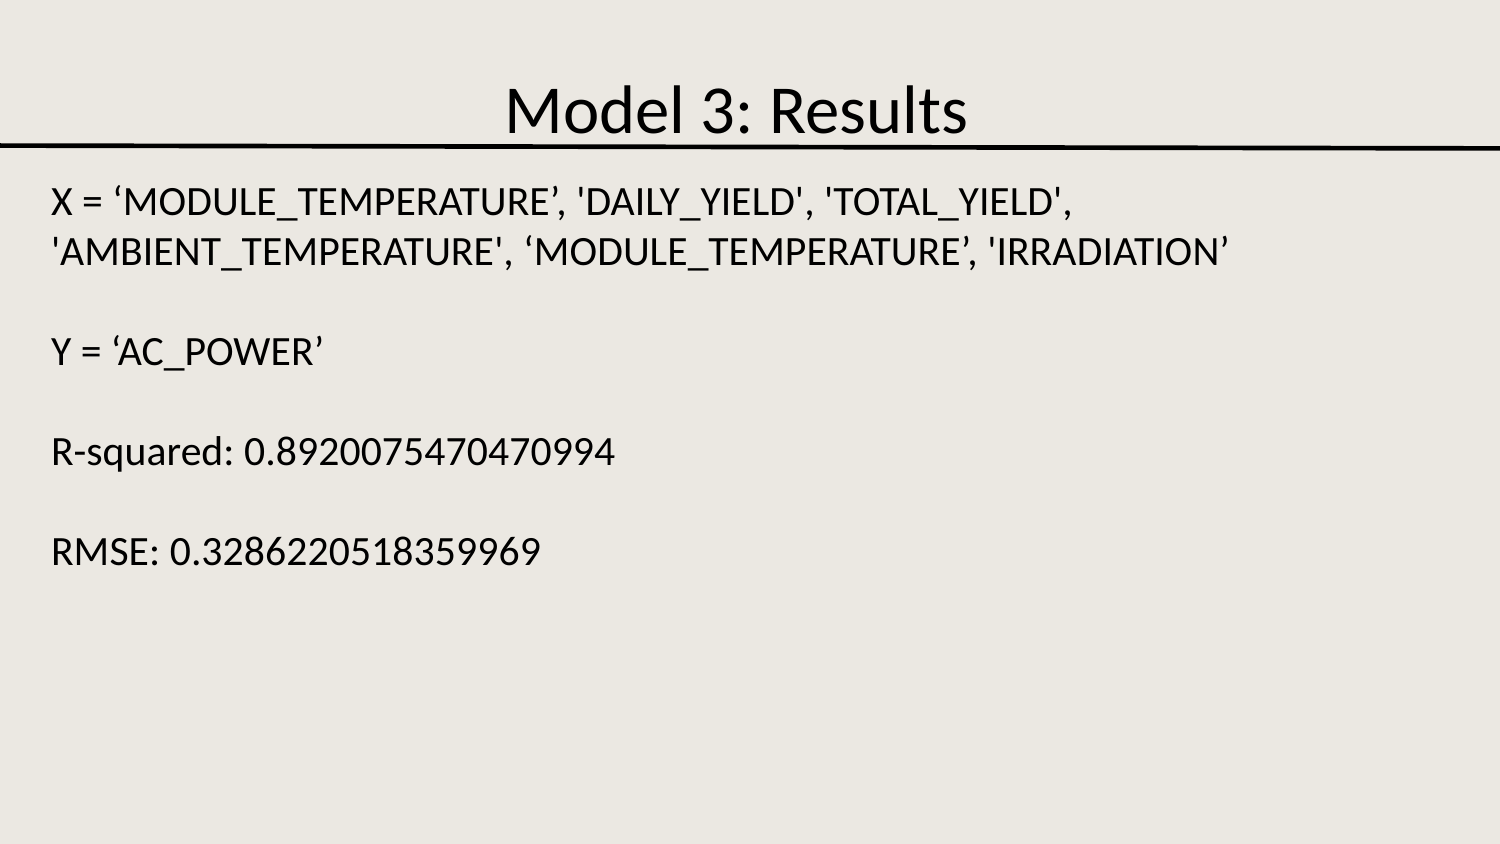

Model 3: Results

X = ‘MODULE_TEMPERATURE’, 'DAILY_YIELD', 'TOTAL_YIELD', 'AMBIENT_TEMPERATURE', ‘MODULE_TEMPERATURE’, 'IRRADIATION’

Y = ‘AC_POWER’

R-squared: 0.8920075470470994

RMSE: 0.3286220518359969